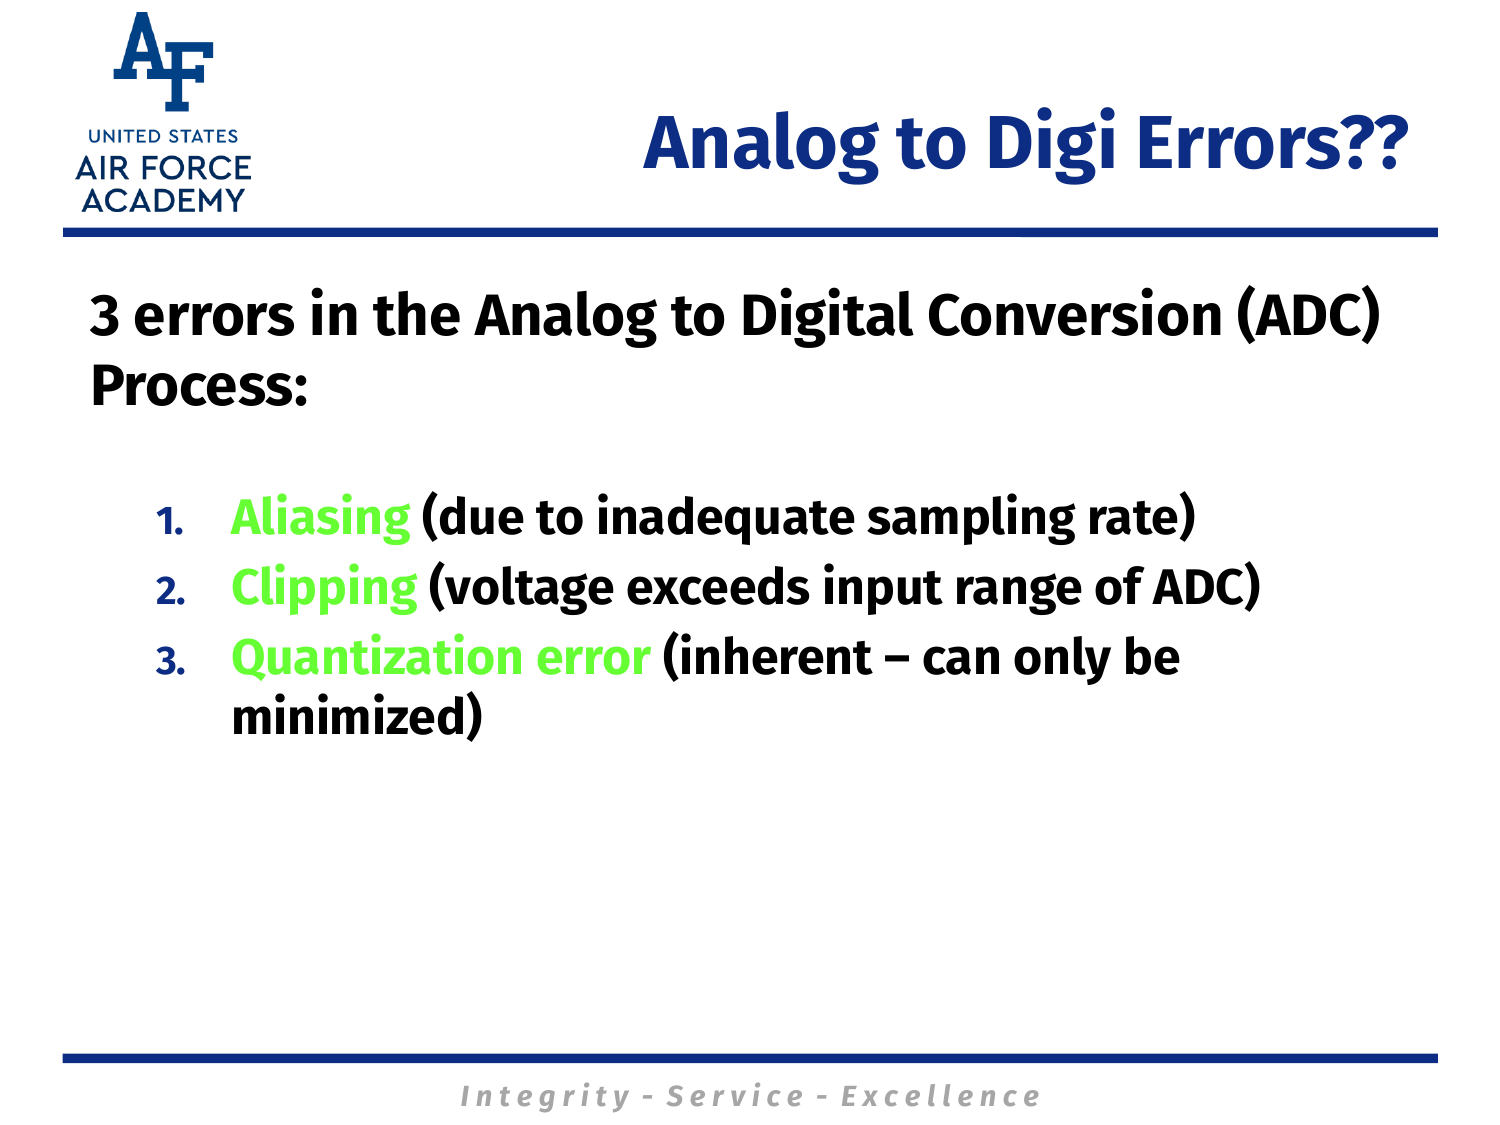

# Analog to Digi Errors??
3 errors in the Analog to Digital Conversion (ADC) Process:
Aliasing (due to inadequate sampling rate)
Clipping (voltage exceeds input range of ADC)
Quantization error (inherent – can only be minimized)

40